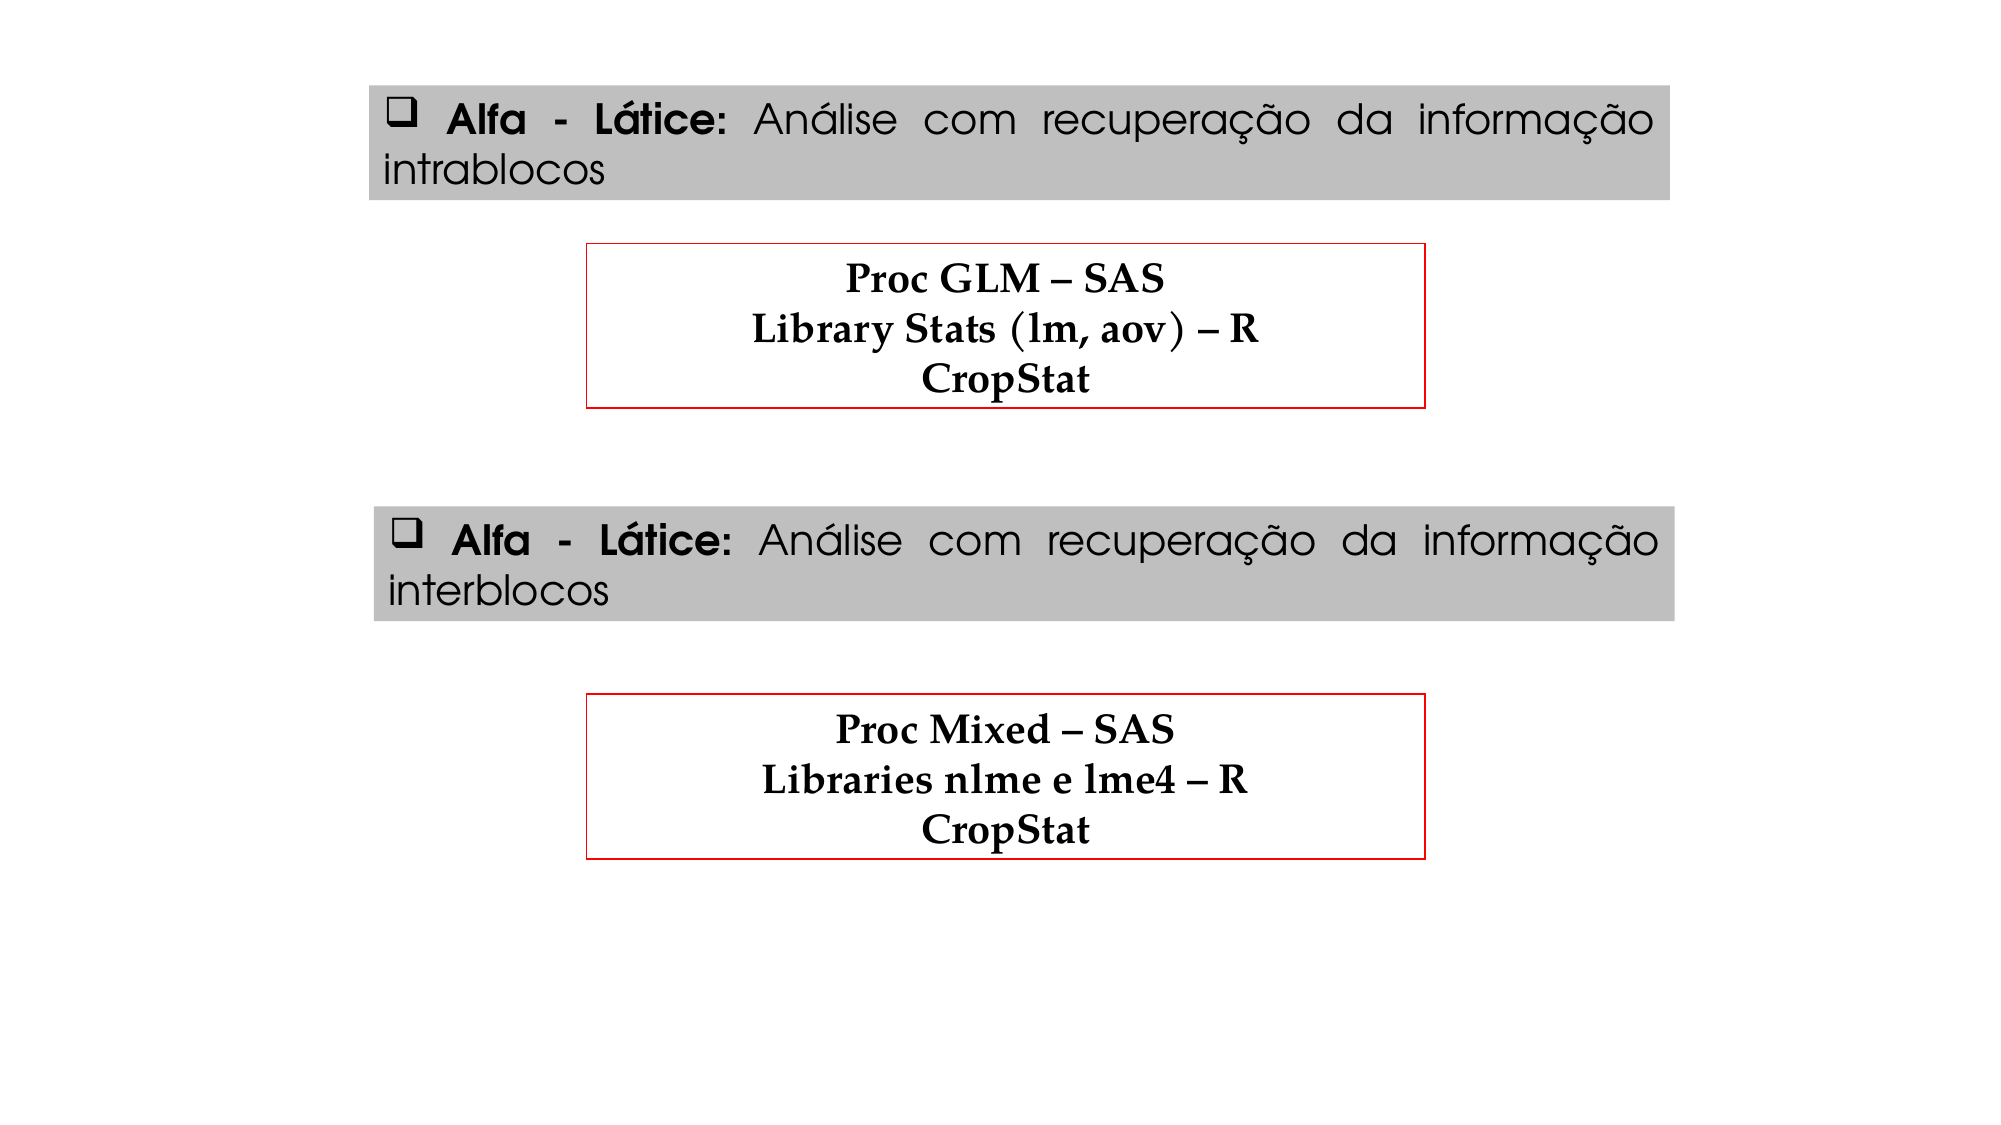

Alfa - Látice: Análise com recuperação da informação intrablocos
Proc GLM – SAS
Library Stats (lm, aov) – R
CropStat
 Alfa - Látice: Análise com recuperação da informação interblocos
Proc Mixed – SAS
Libraries nlme e lme4 – R
CropStat